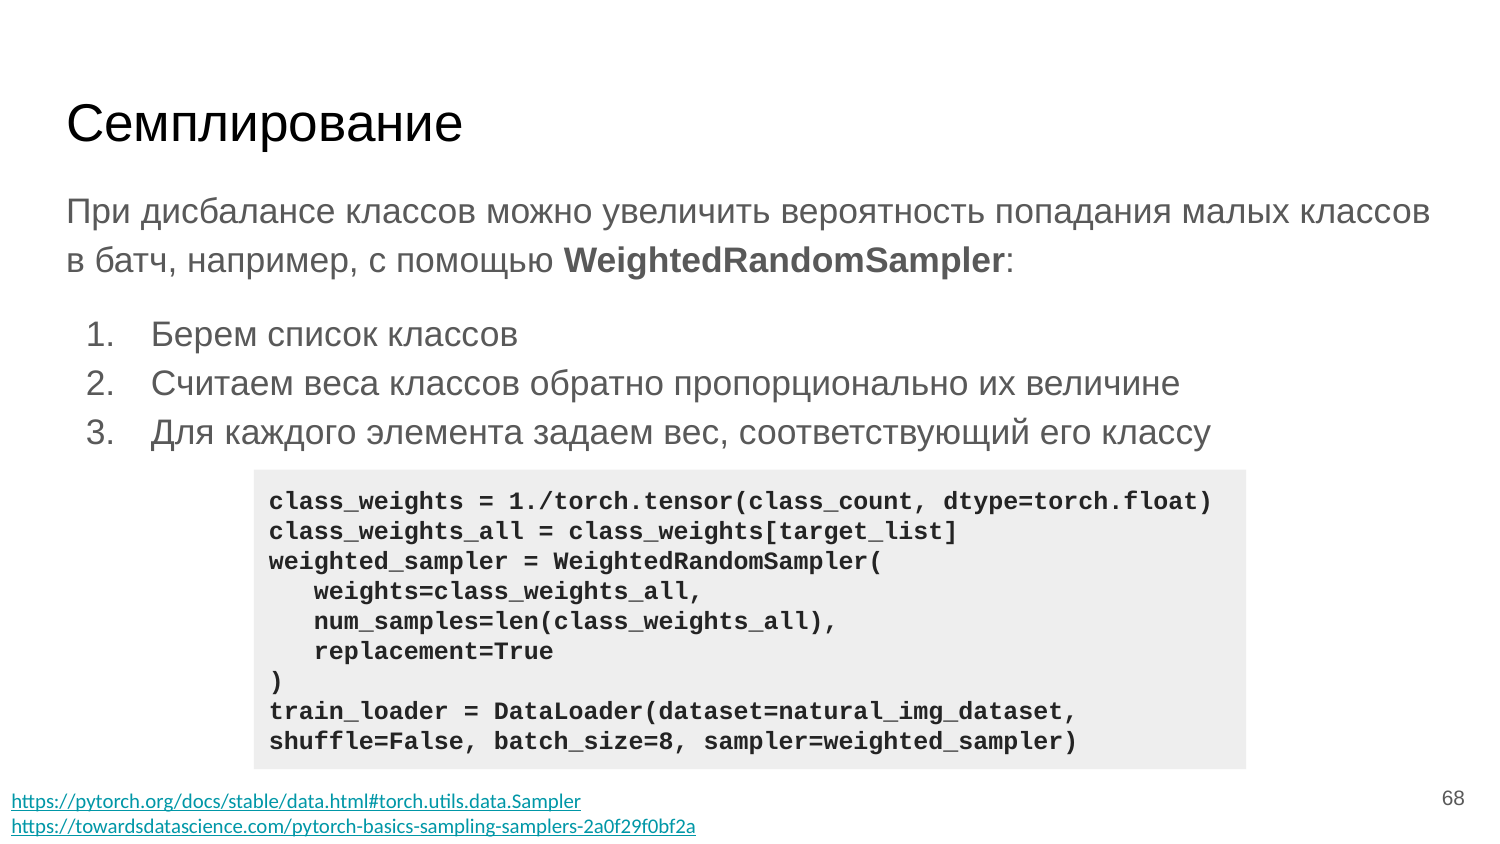

# Семплирование

При дисбалансе классов можно увеличить вероятность попадания малых классов в батч, например, с помощью WeightedRandomSampler:
 Берем список классов
 Считаем веса классов обратно пропорционально их величине
 Для каждого элемента задаем вес, соответствующий его классу

class_weights = 1./torch.tensor(class_count, dtype=torch.float)
class_weights_all = class_weights[target_list]
weighted_sampler = WeightedRandomSampler(
   weights=class_weights_all,
   num_samples=len(class_weights_all),
   replacement=True
)
train_loader = DataLoader(dataset=natural_img_dataset, shuffle=False, batch_size=8, sampler=weighted_sampler)
68
https://pytorch.org/docs/stable/data.html#torch.utils.data.Sampler
https://towardsdatascience.com/pytorch-basics-sampling-samplers-2a0f29f0bf2a